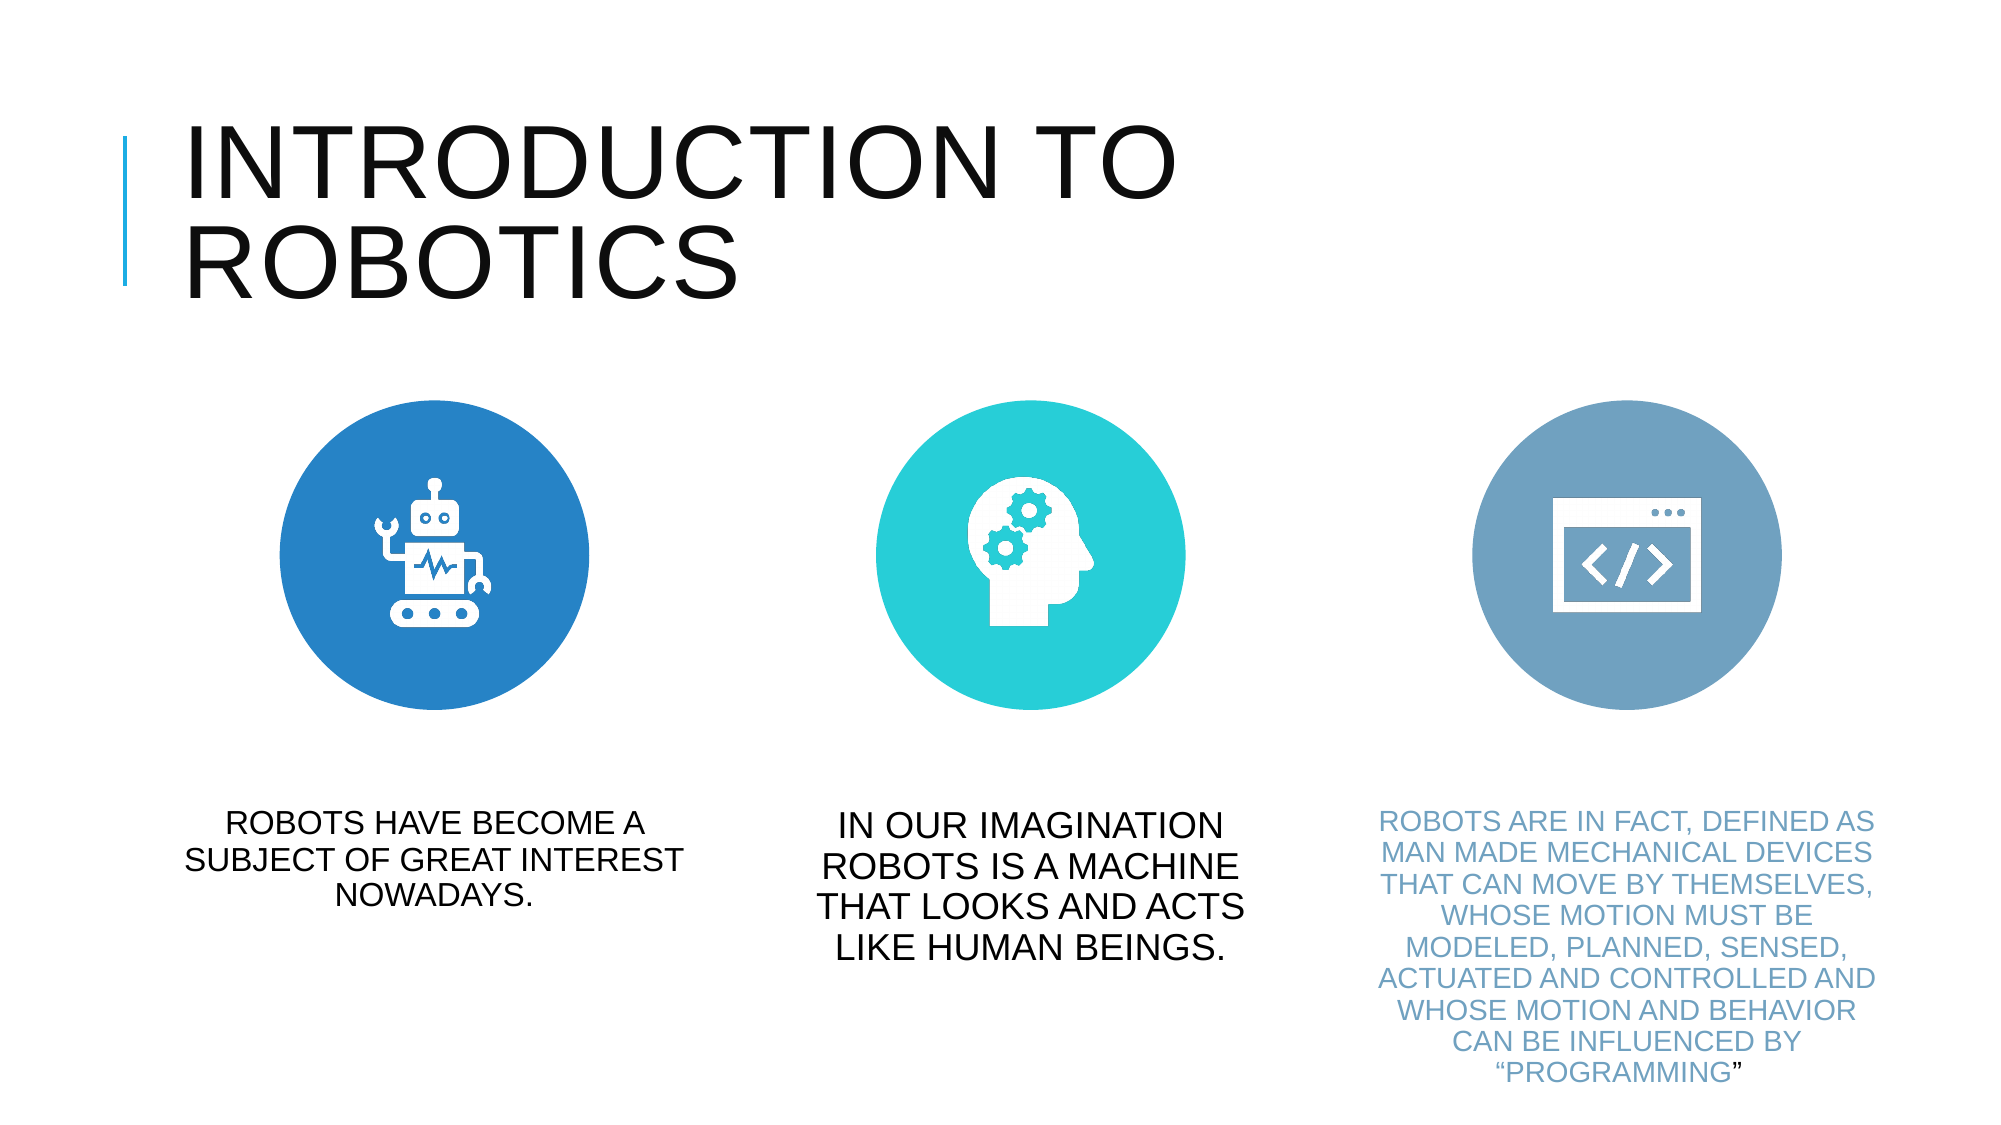

# Introduction to robotics
Robots have become a subject of great interest nowadays.
In our imagination robots is a machine that looks and acts like human beings.
Robots are in fact, defined as man made mechanical devices that can move by themselves, whose motion must be modeled, planned, sensed, actuated and controlled and whose motion and behavior can be influenced by “programming”